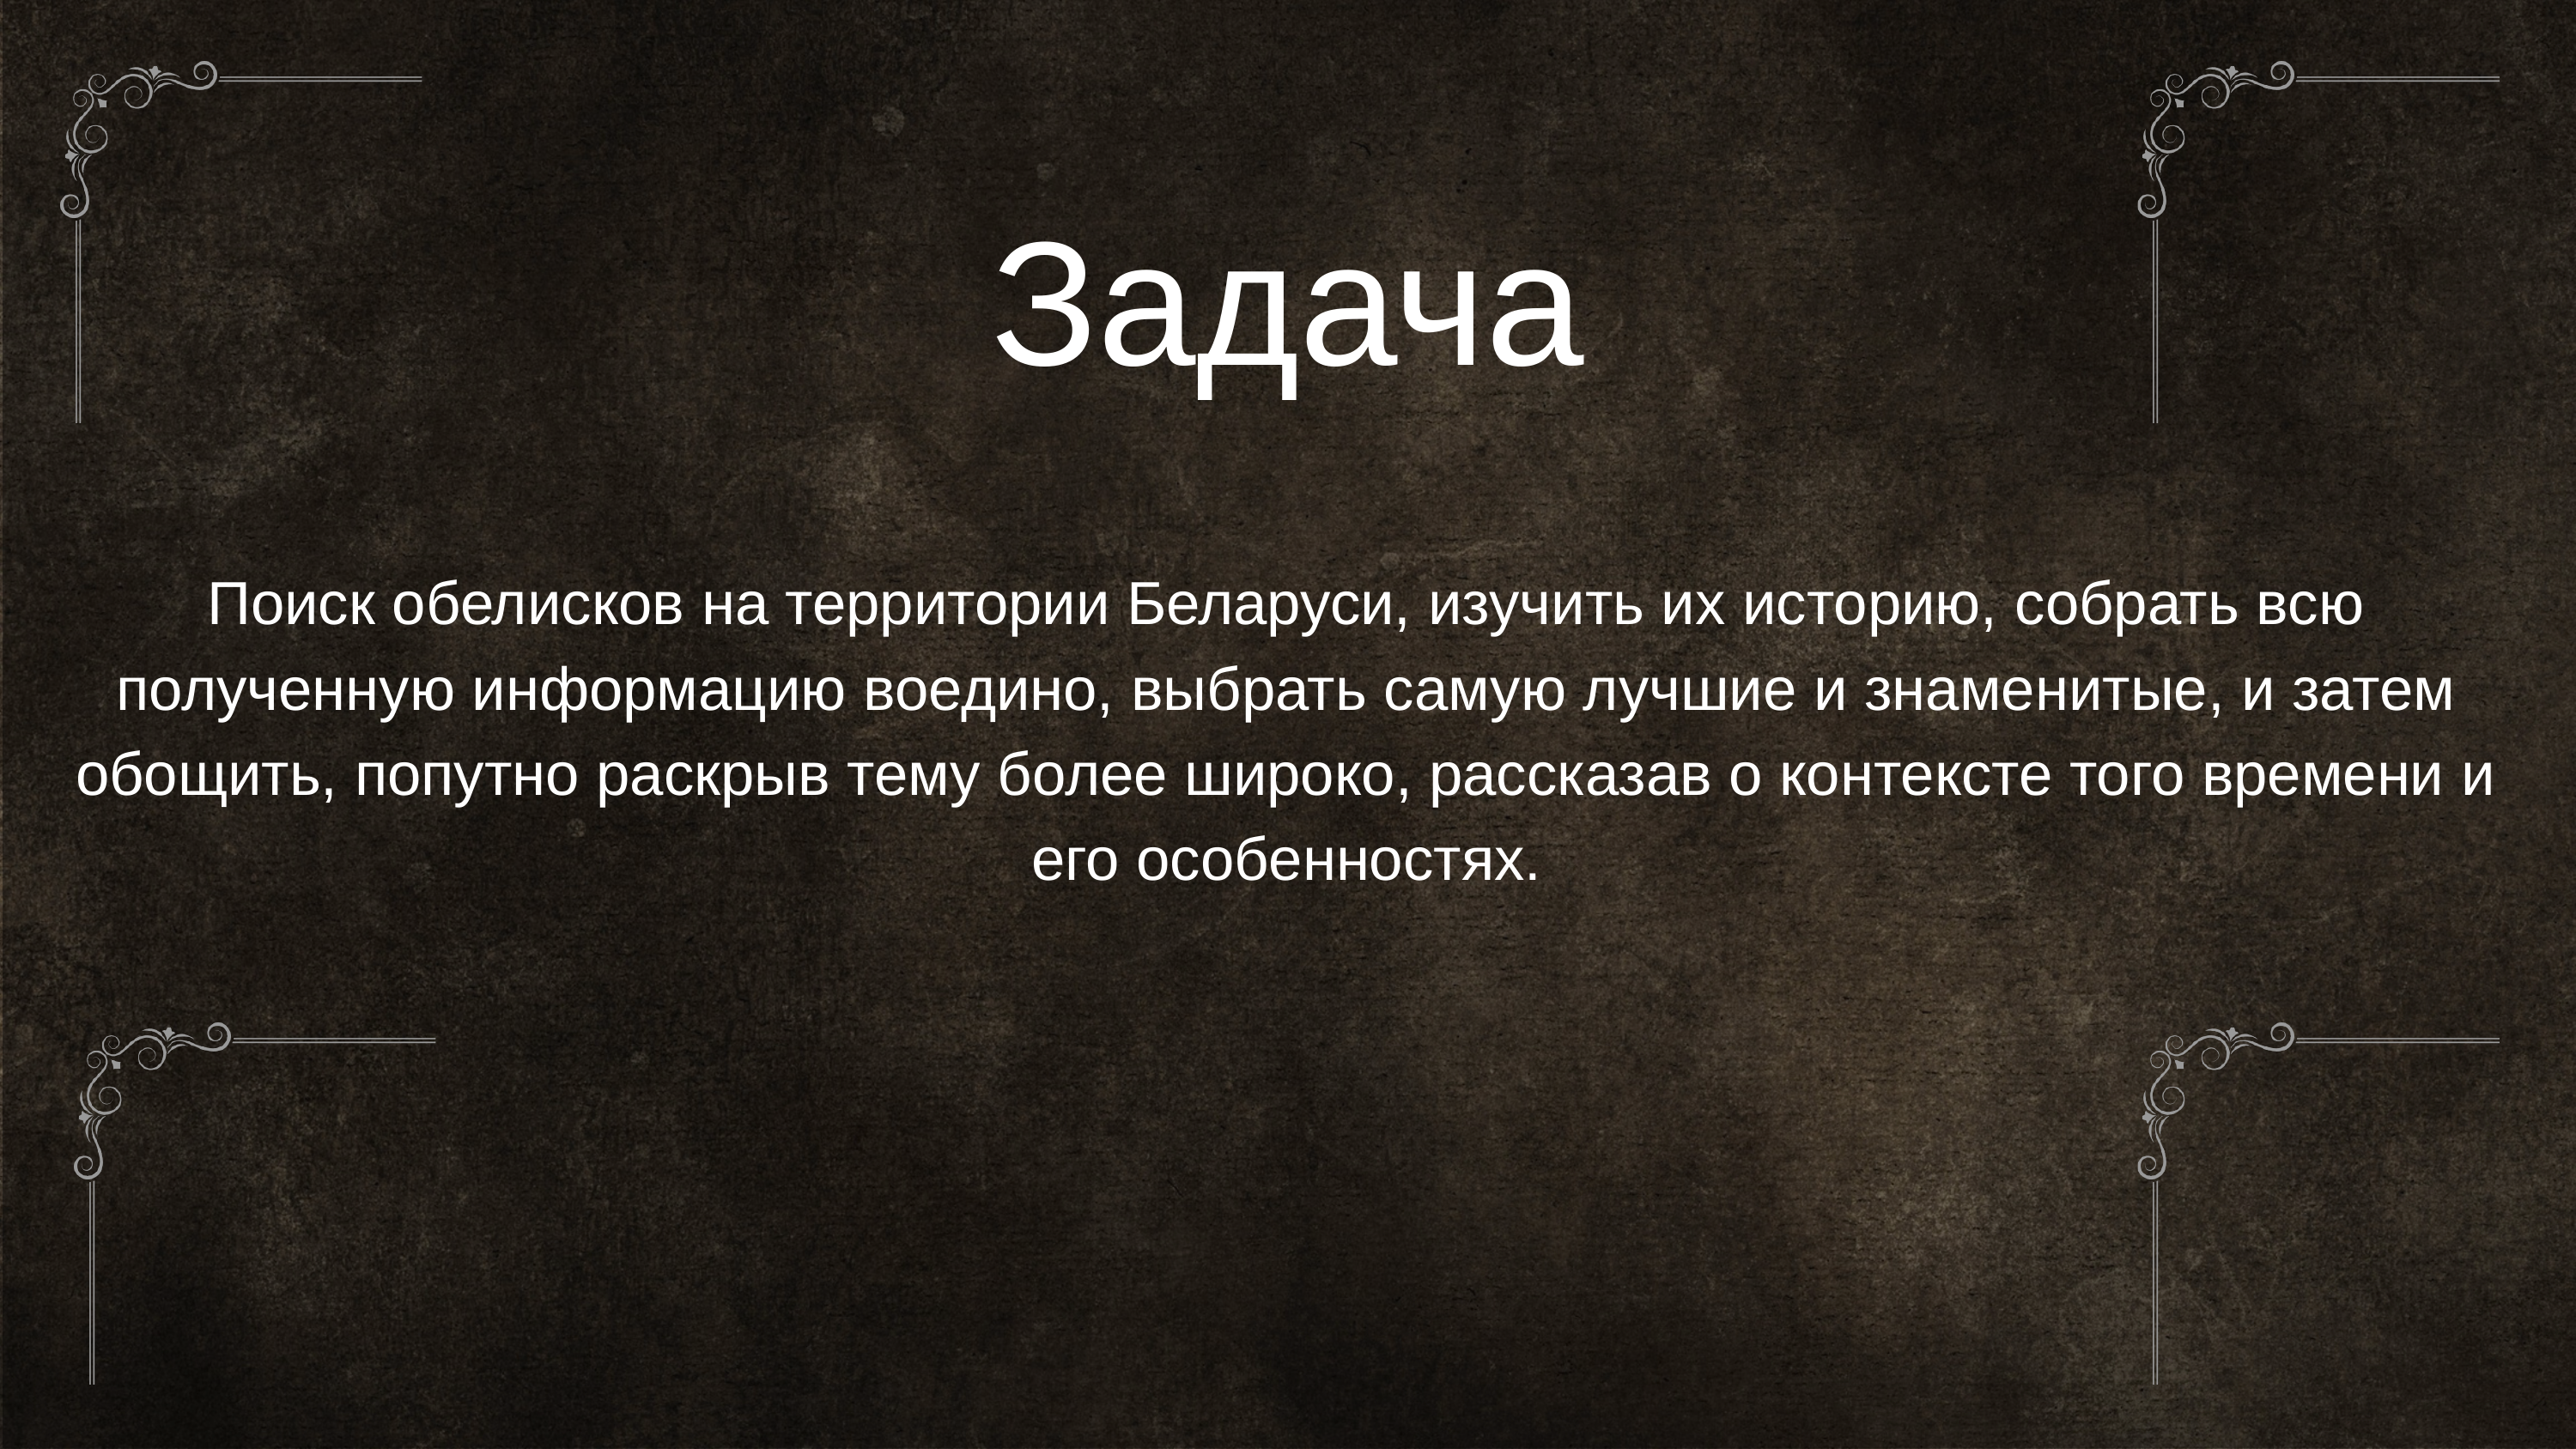

Задача
Поиск обелисков на территории Беларуси, изучить их историю, собрать всю полученную информацию воедино, выбрать самую лучшие и знаменитые, и затем обощить, попутно раскрыв тему более широко, рассказав о контексте того времени и его особенностях.